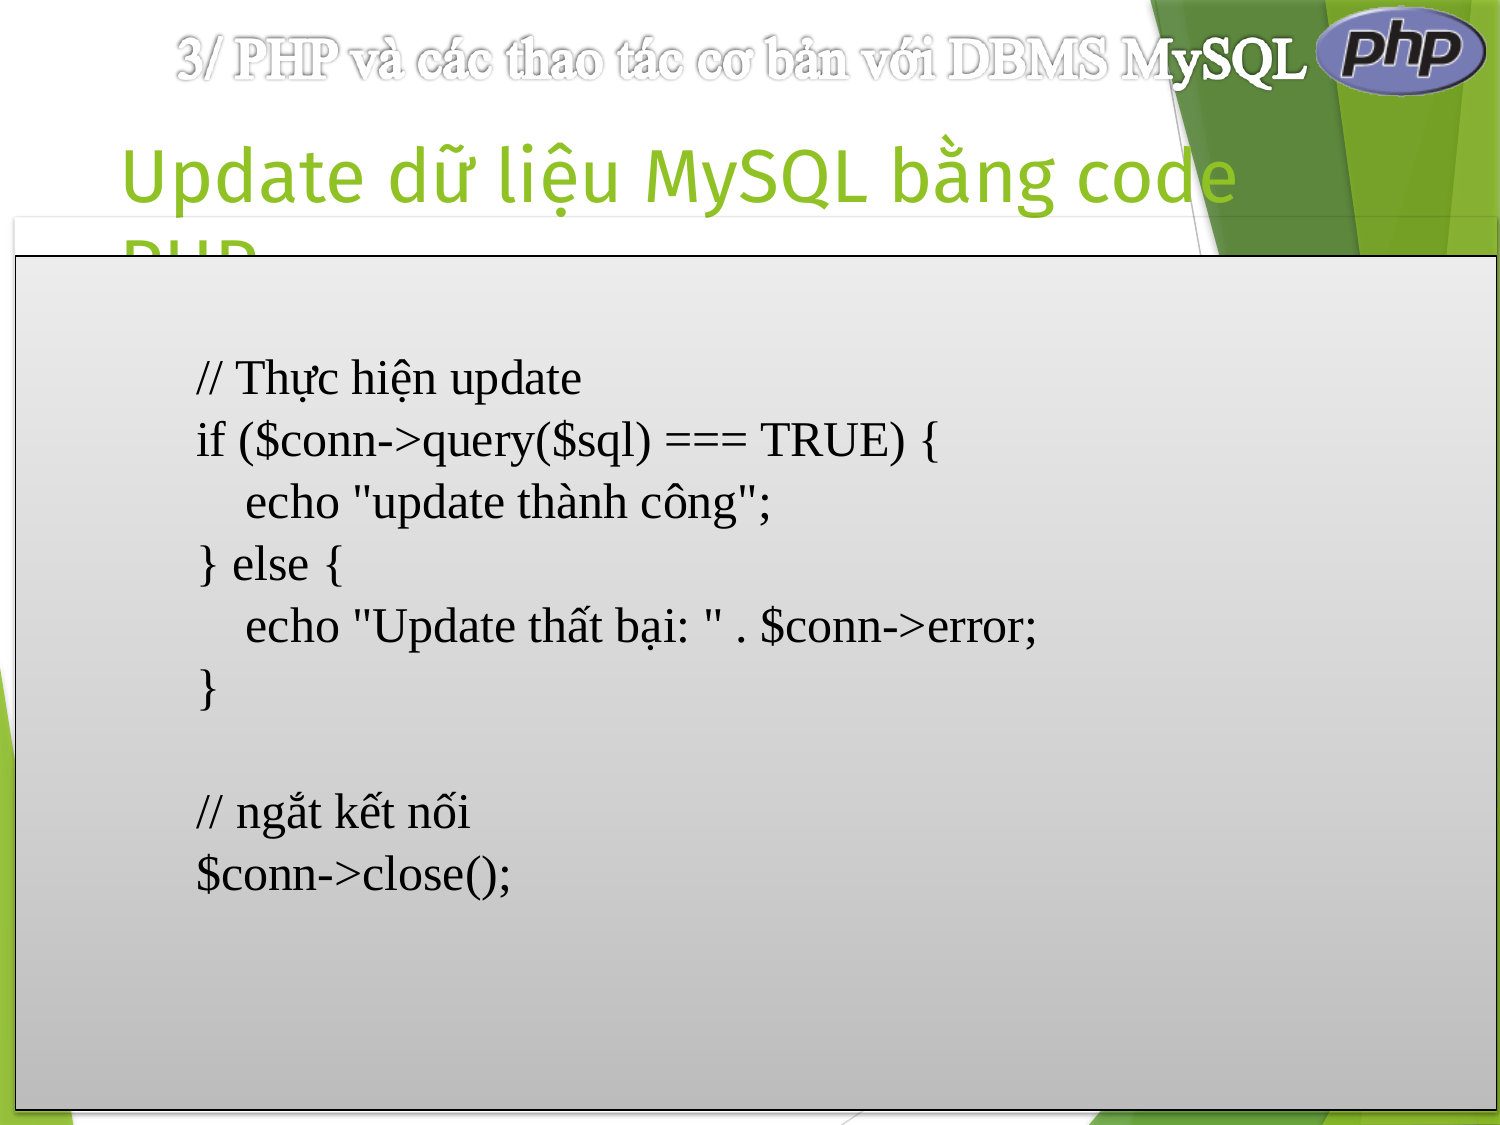

# Update dữ liệu MySQL bằng code PHP Sử dụng MySQLi Object-oriented:

// Thực hiện update
if ($conn->query($sql) === TRUE) {
    echo "update thành công";
} else {
    echo "Update thất bại: " . $conn->error;
}

// ngắt kết nối
$conn->close();